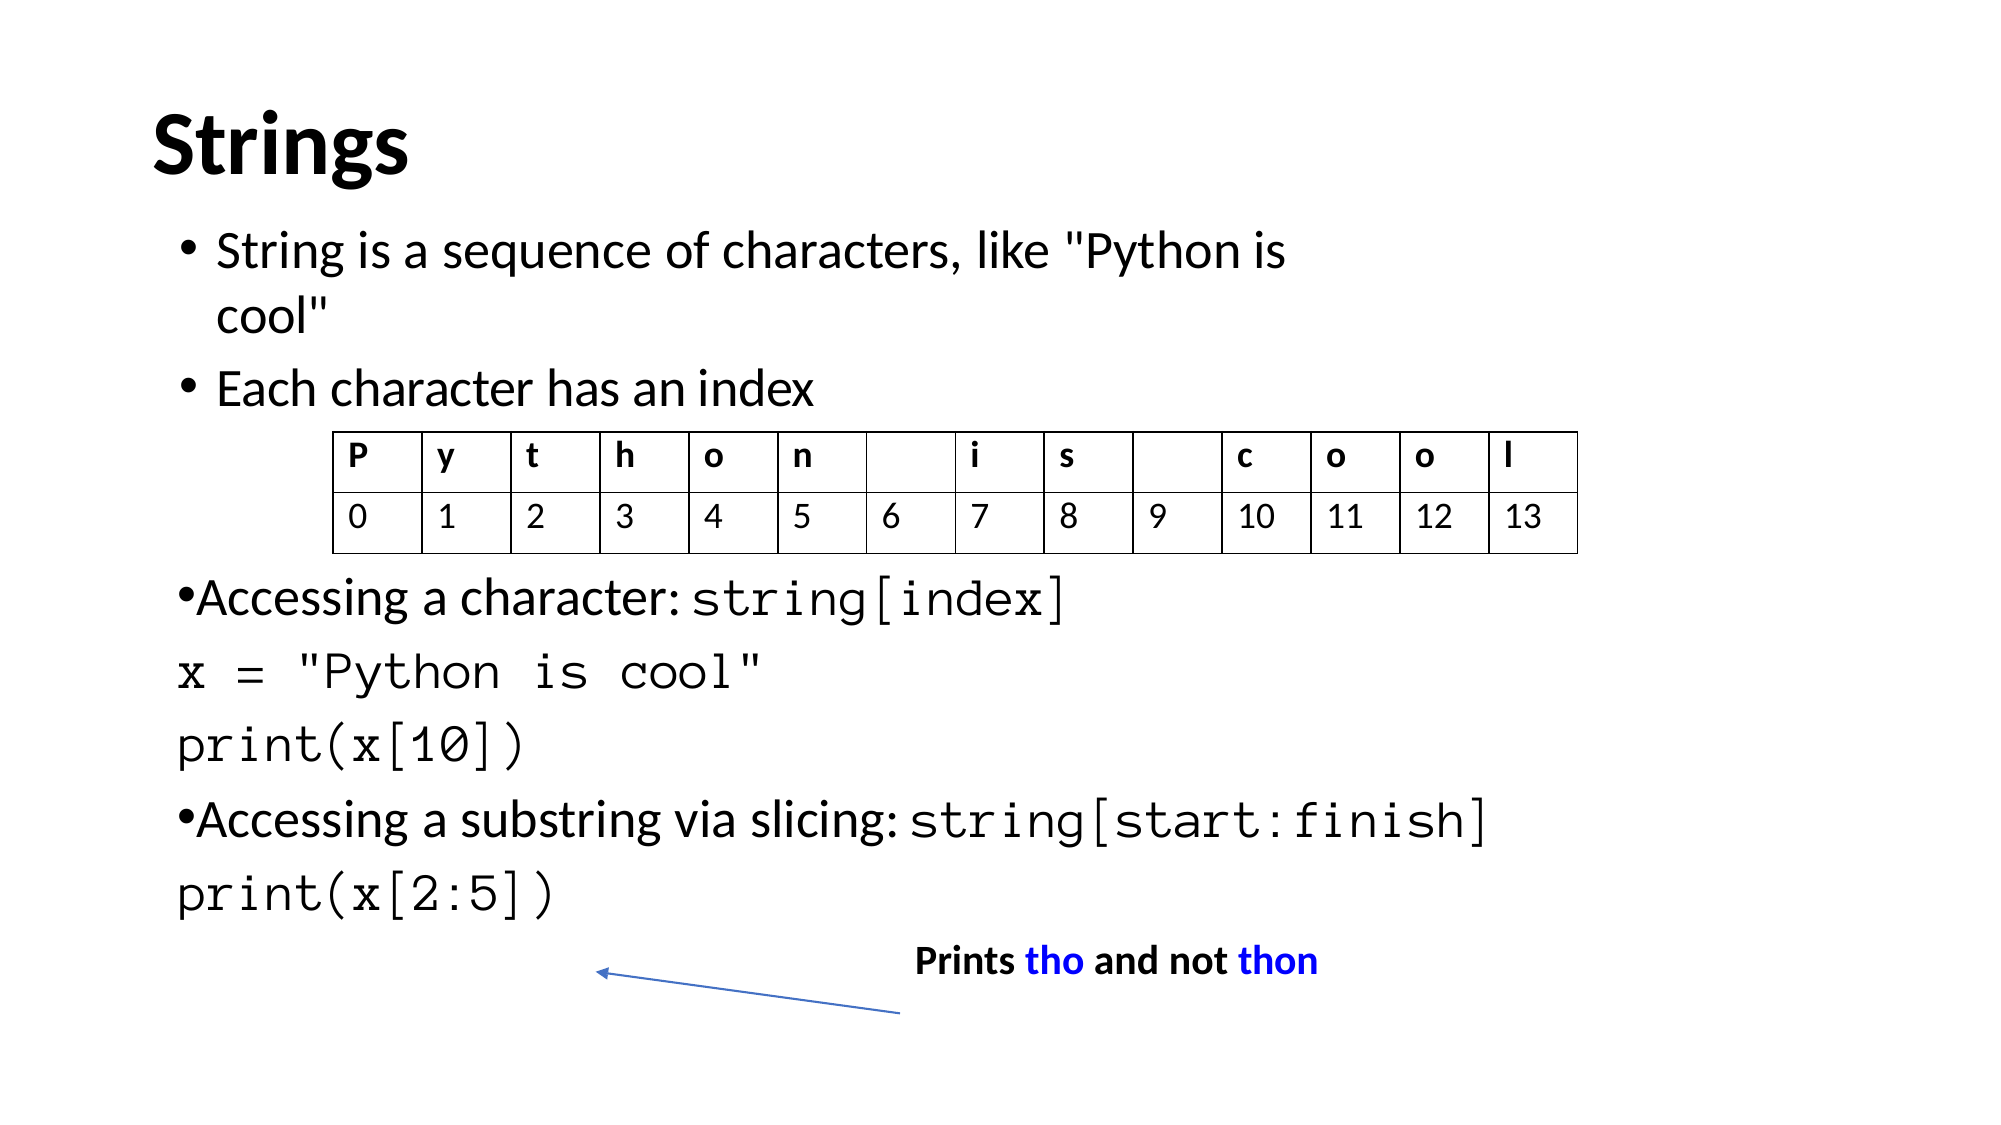

# Strings
String is a sequence of characters, like "Python is cool"
Each character has an index

Accessing a character: string[index] x = "Python is cool" print(x[10])
Accessing a substring via slicing: string[start:finish] print(x[2:5])
Prints tho and not thon
| P | y | t | h | o | n |  | i | s |  | c | o | o | l |
| --- | --- | --- | --- | --- | --- | --- | --- | --- | --- | --- | --- | --- | --- |
| 0 | 1 | 2 | 3 | 4 | 5 | 6 | 7 | 8 | 9 | 10 | 11 | 12 | 13 |